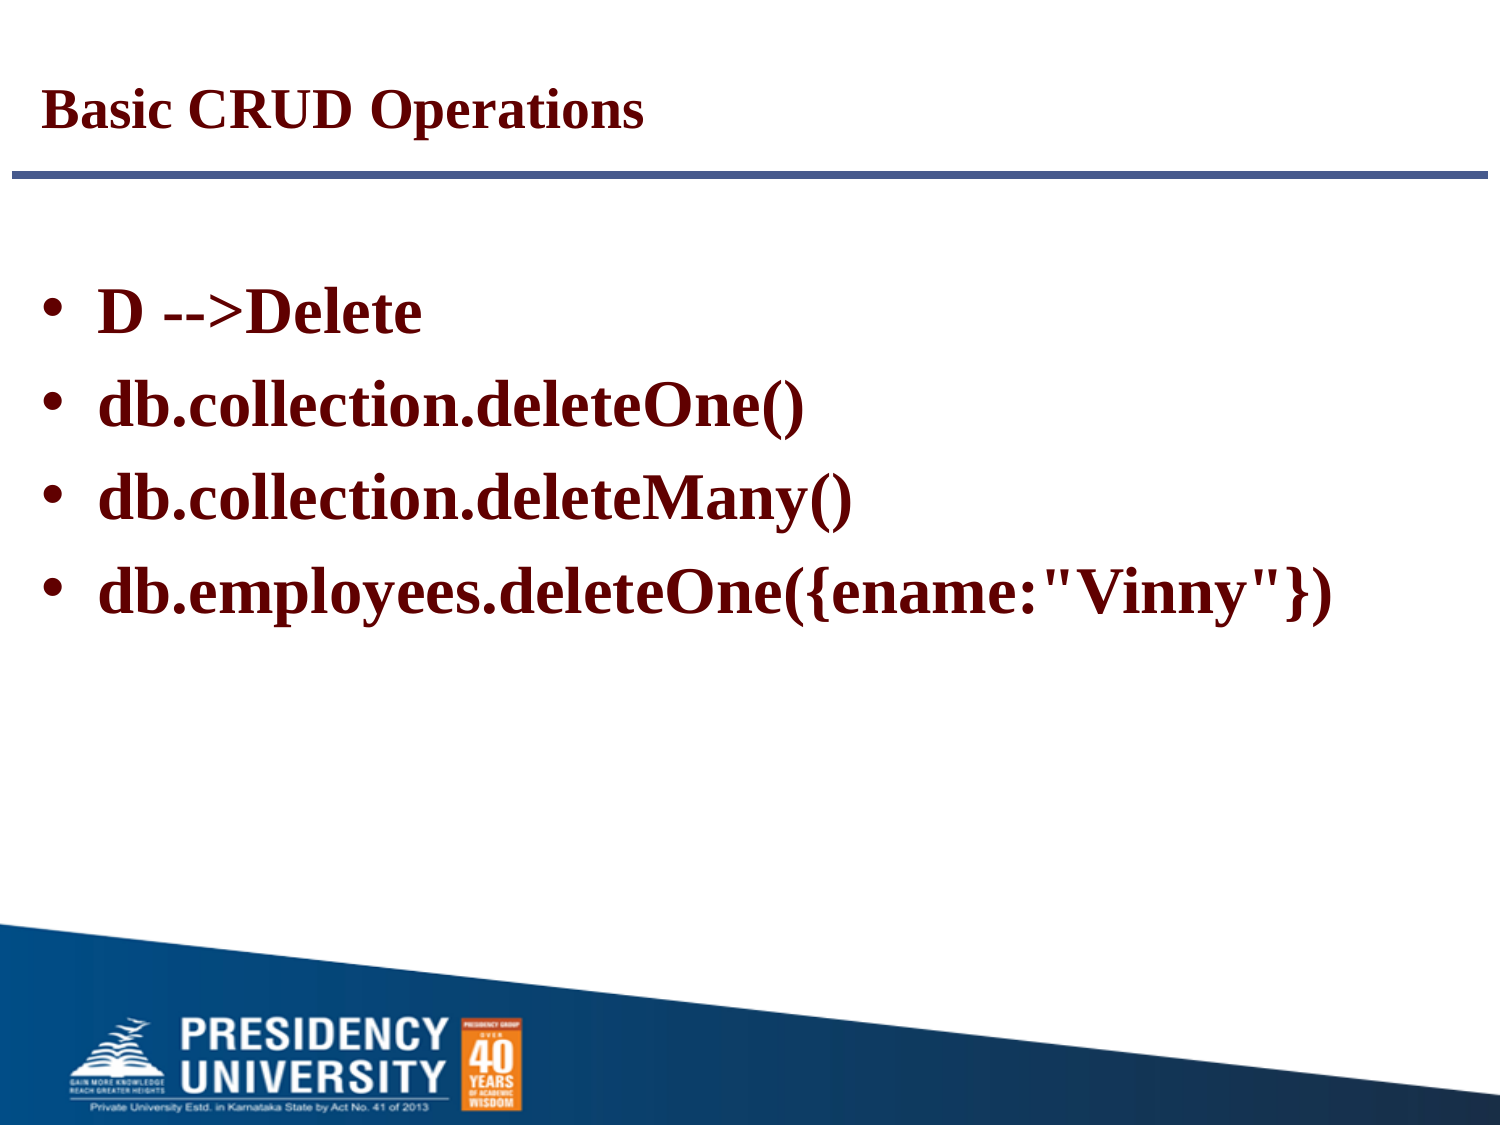

# Basic CRUD Operations
D -->Delete
db.collection.deleteOne()
db.collection.deleteMany()
db.employees.deleteOne({ename:"Vinny"})